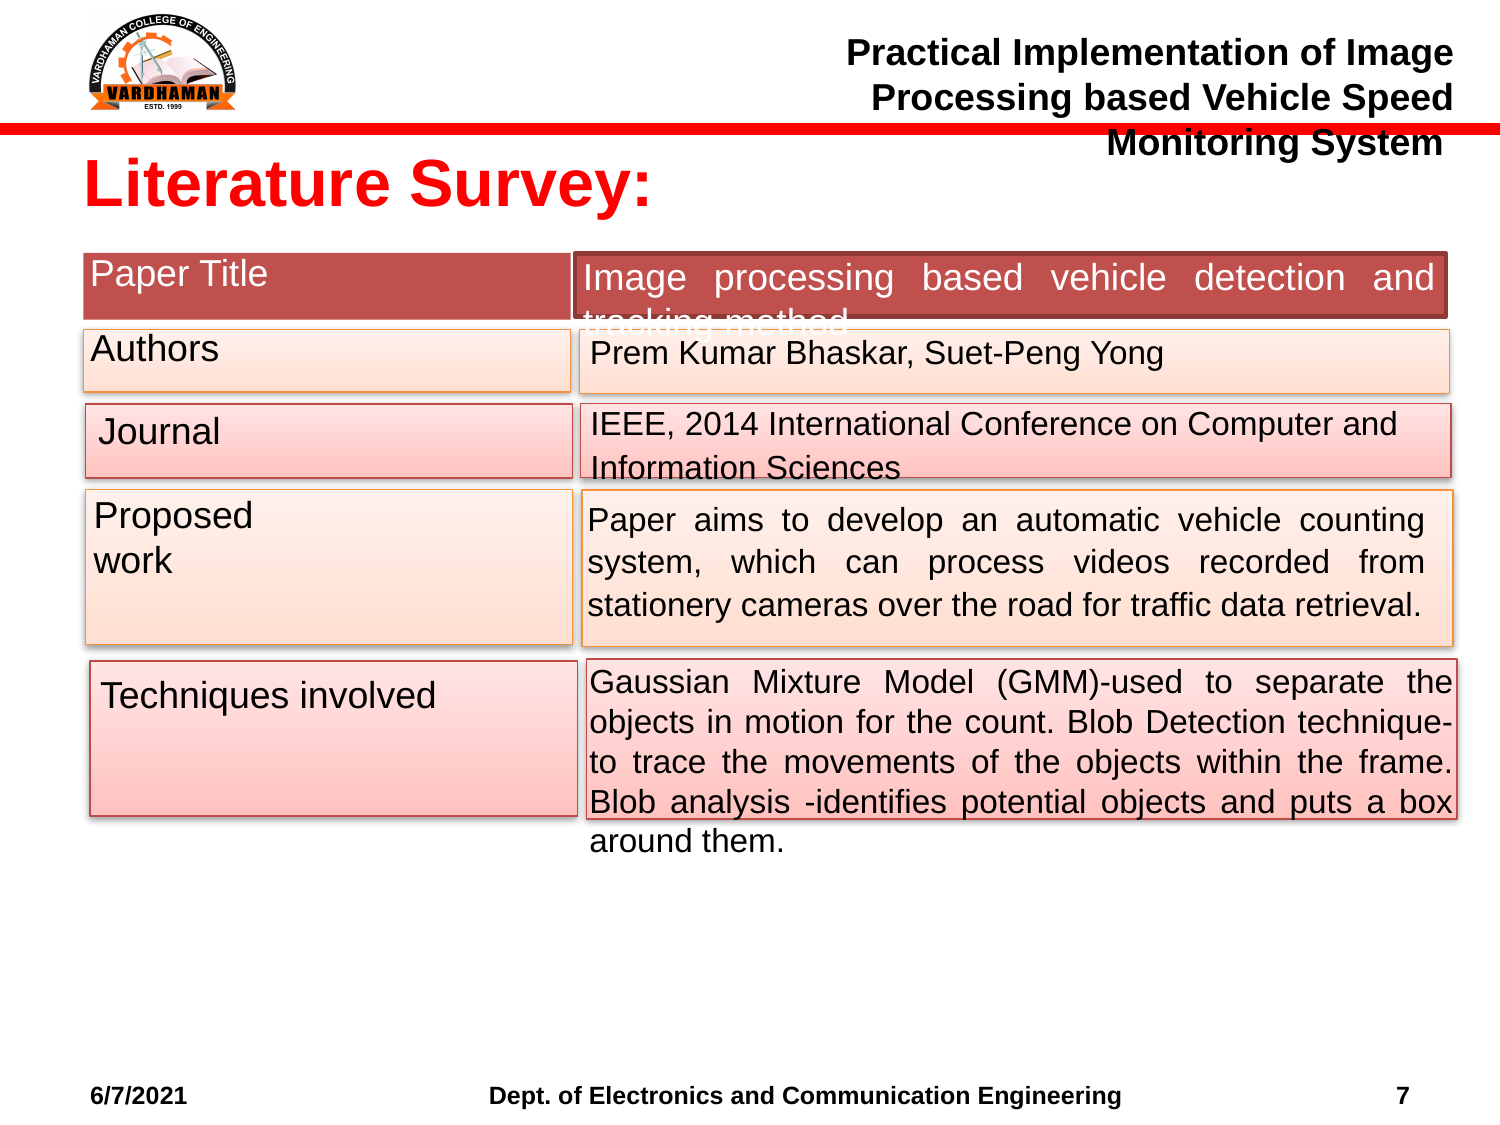

Practical Implementation of Image Processing based Vehicle Speed Monitoring System

Literature Survey:
Paper Title
Image processing based vehicle detection and tracking method

Authors
Prem Kumar Bhaskar, Suet-Peng Yong

IEEE, 2014 International Conference on Computer and Information Sciences
Journal

Proposed work
Paper aims to develop an automatic vehicle counting system, which can process videos recorded from stationery cameras over the road for traffic data retrieval.

Gaussian Mixture Model (GMM)-used to separate the objects in motion for the count. Blob Detection technique-to trace the movements of the objects within the frame. Blob analysis -identifies potential objects and puts a box around them.

Techniques involved
Dept. of Electronics and Communication Engineering
6/7/2021
7